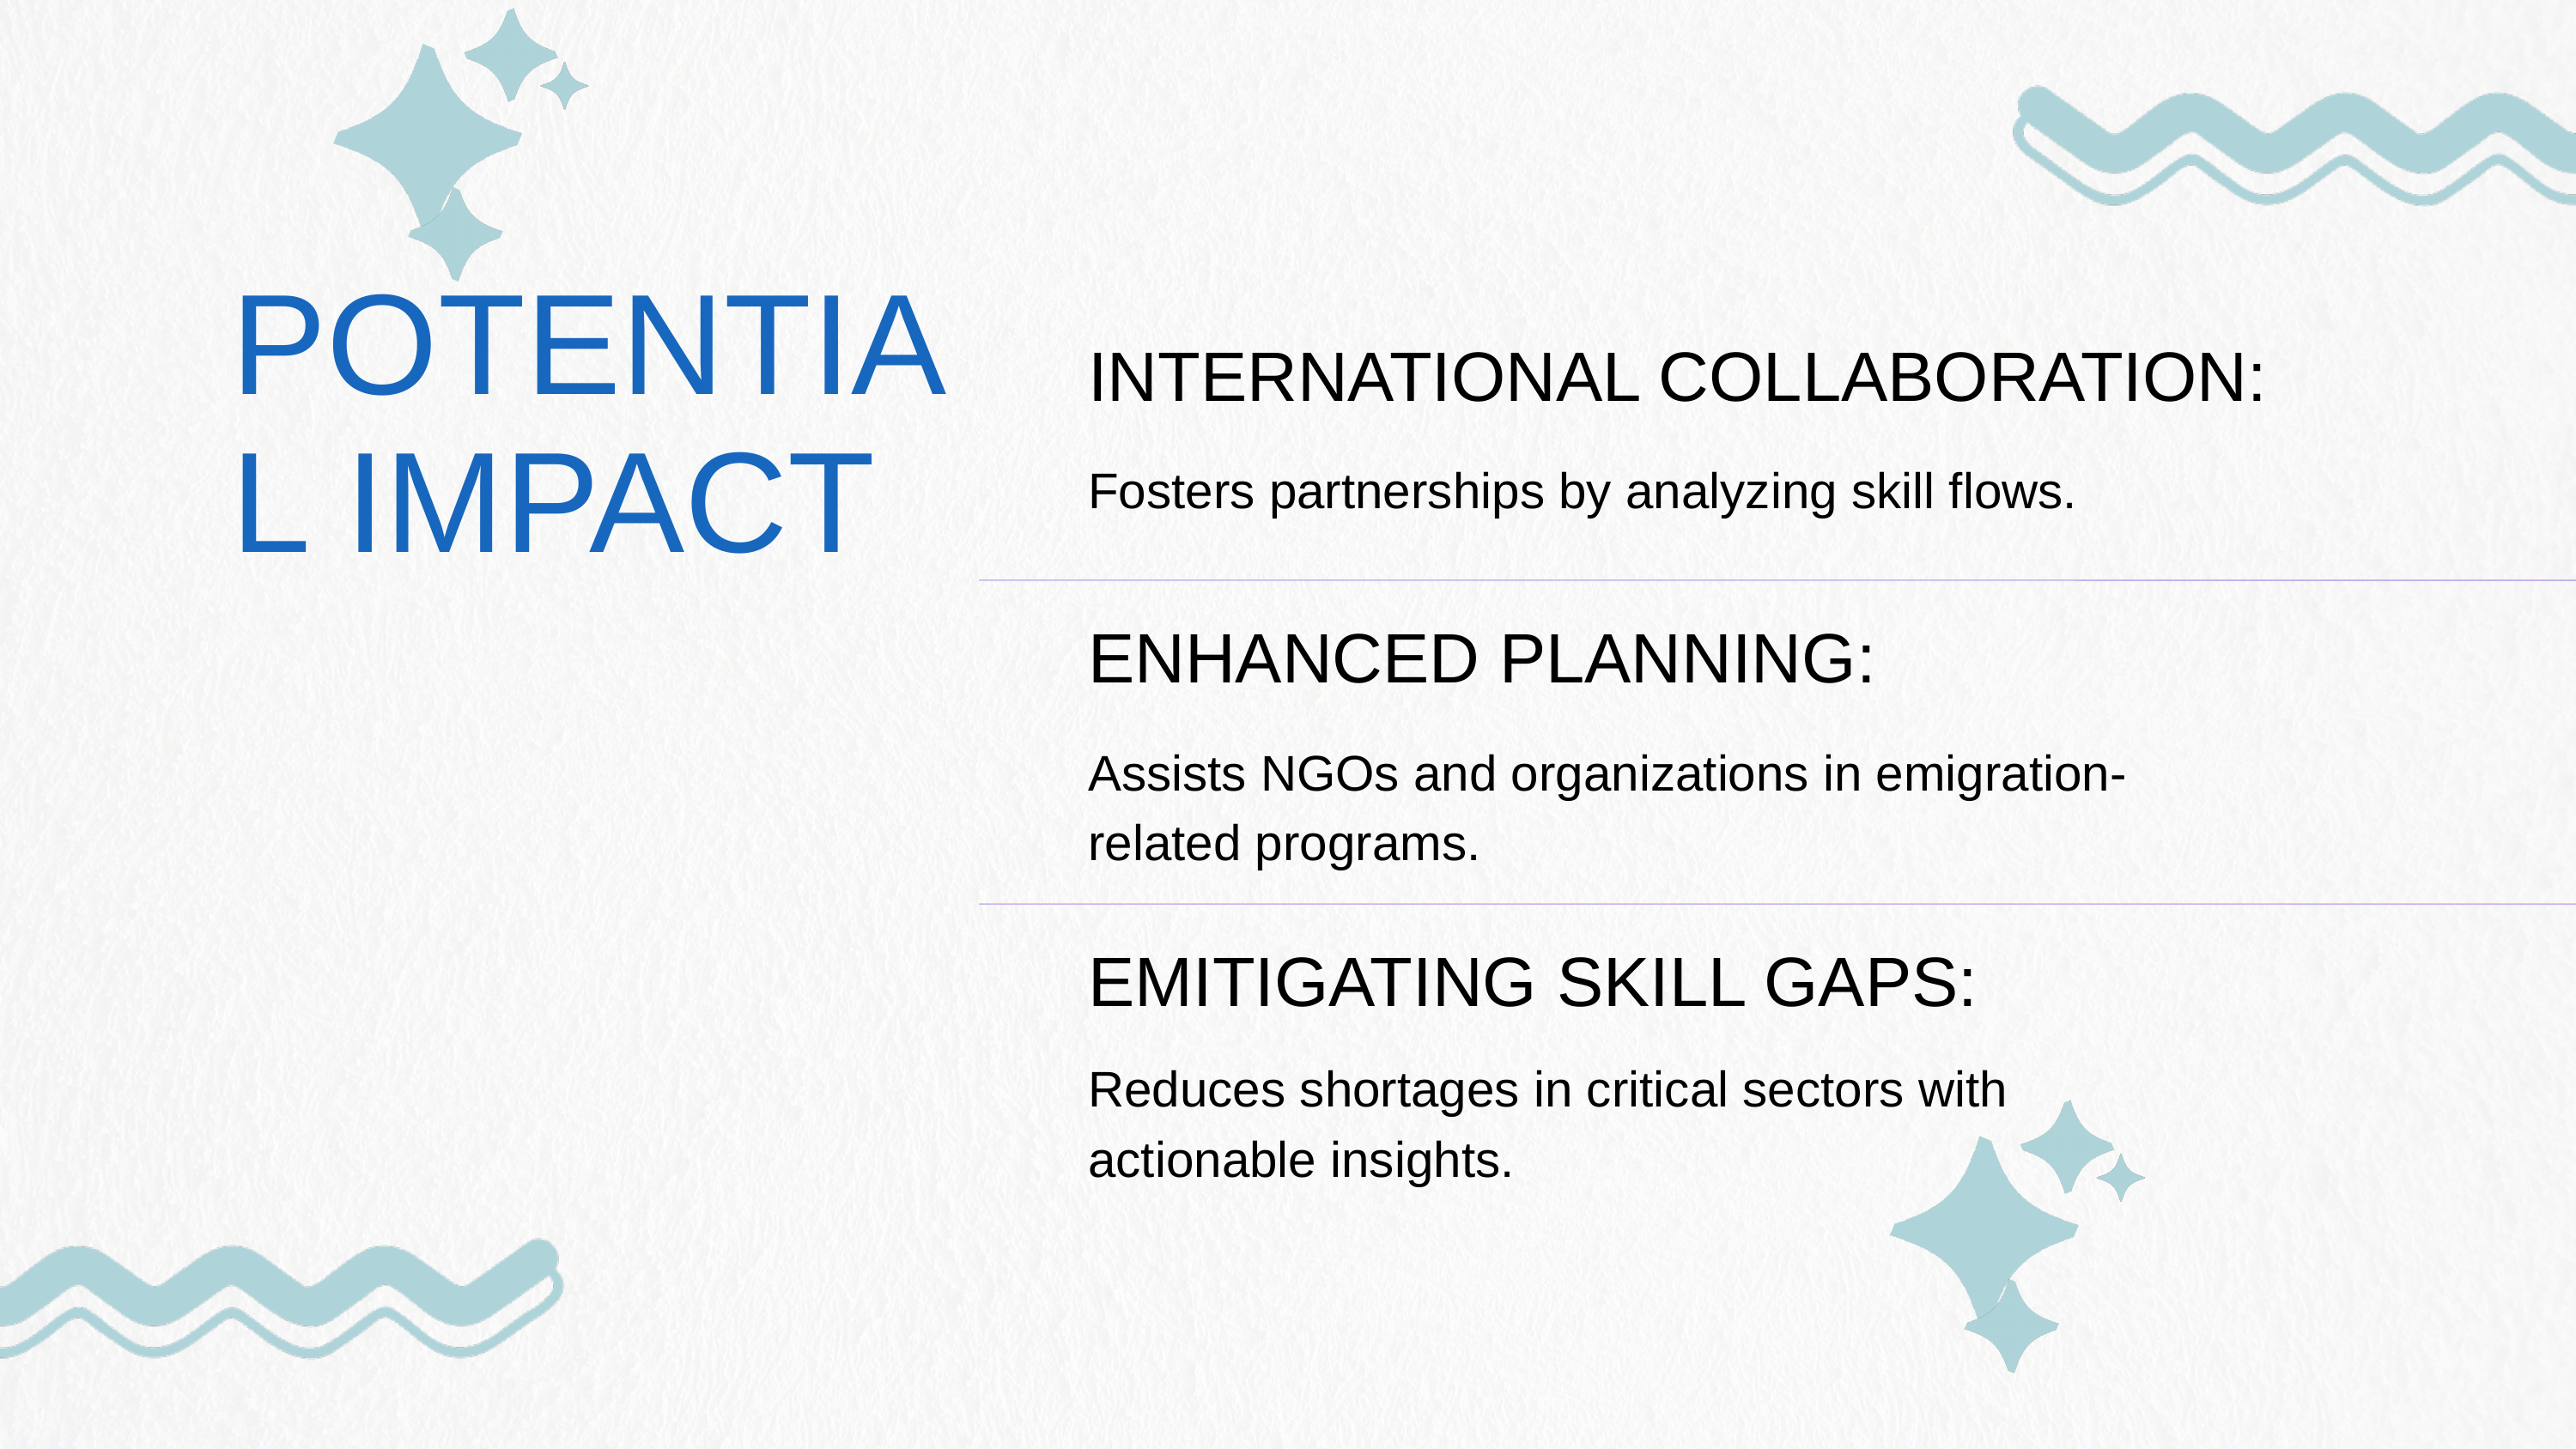

POTENTIAL IMPACT
INTERNATIONAL COLLABORATION:
Fosters partnerships by analyzing skill flows.

ENHANCED PLANNING:
Assists NGOs and organizations in emigration-related programs.

EMITIGATING SKILL GAPS:
Reduces shortages in critical sectors with actionable insights.